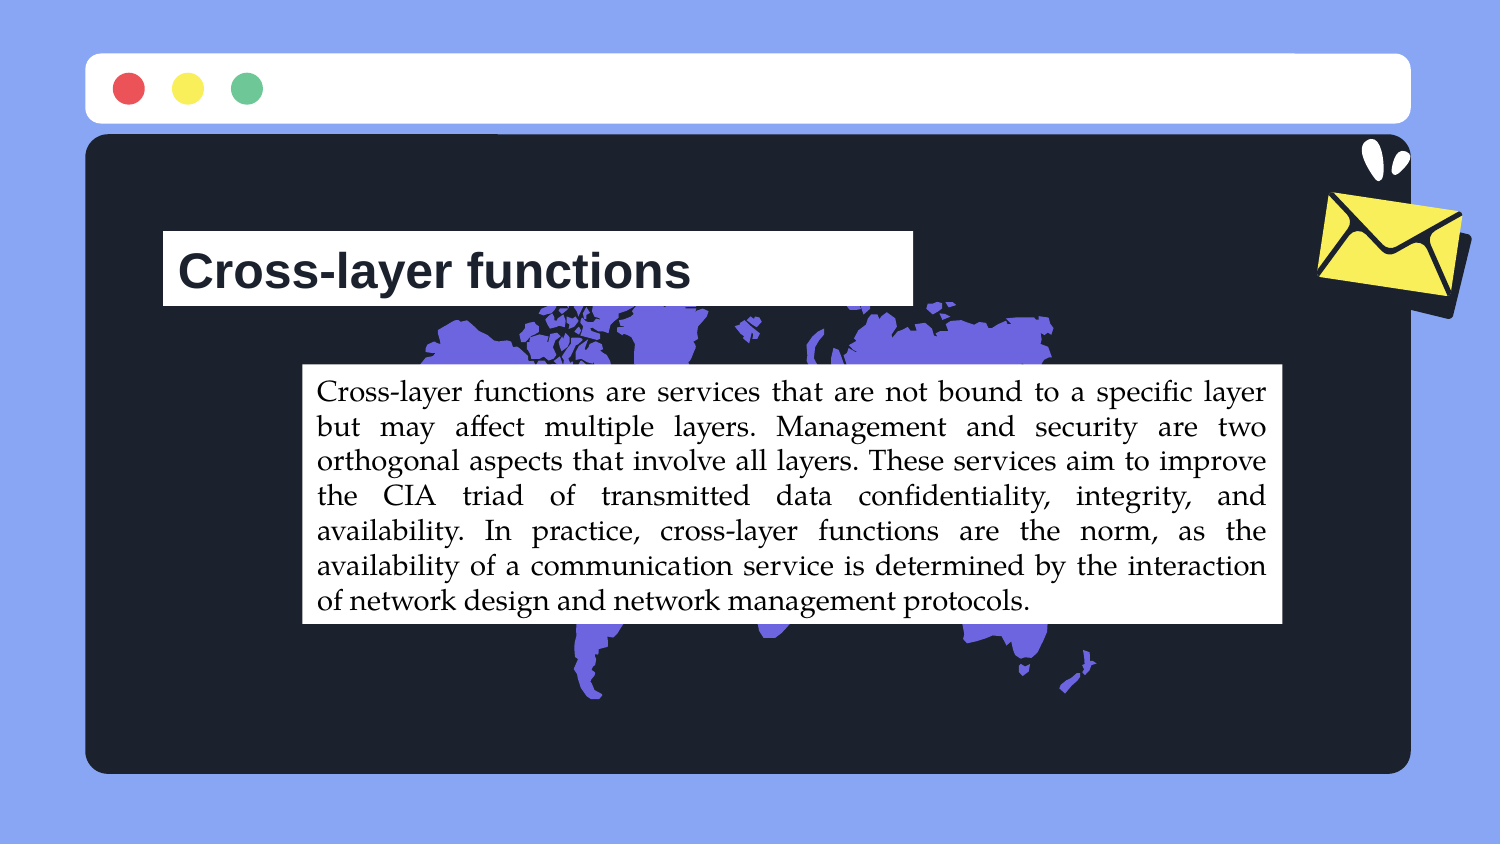

Cross-layer functions

Cross-layer functions are services that are not bound to a specific layer but may affect multiple layers. Management and security are two orthogonal aspects that involve all layers. These services aim to improve the CIA triad of transmitted data confidentiality, integrity, and availability. In practice, cross-layer functions are the norm, as the availability of a communication service is determined by the interaction of network design and network management protocols.